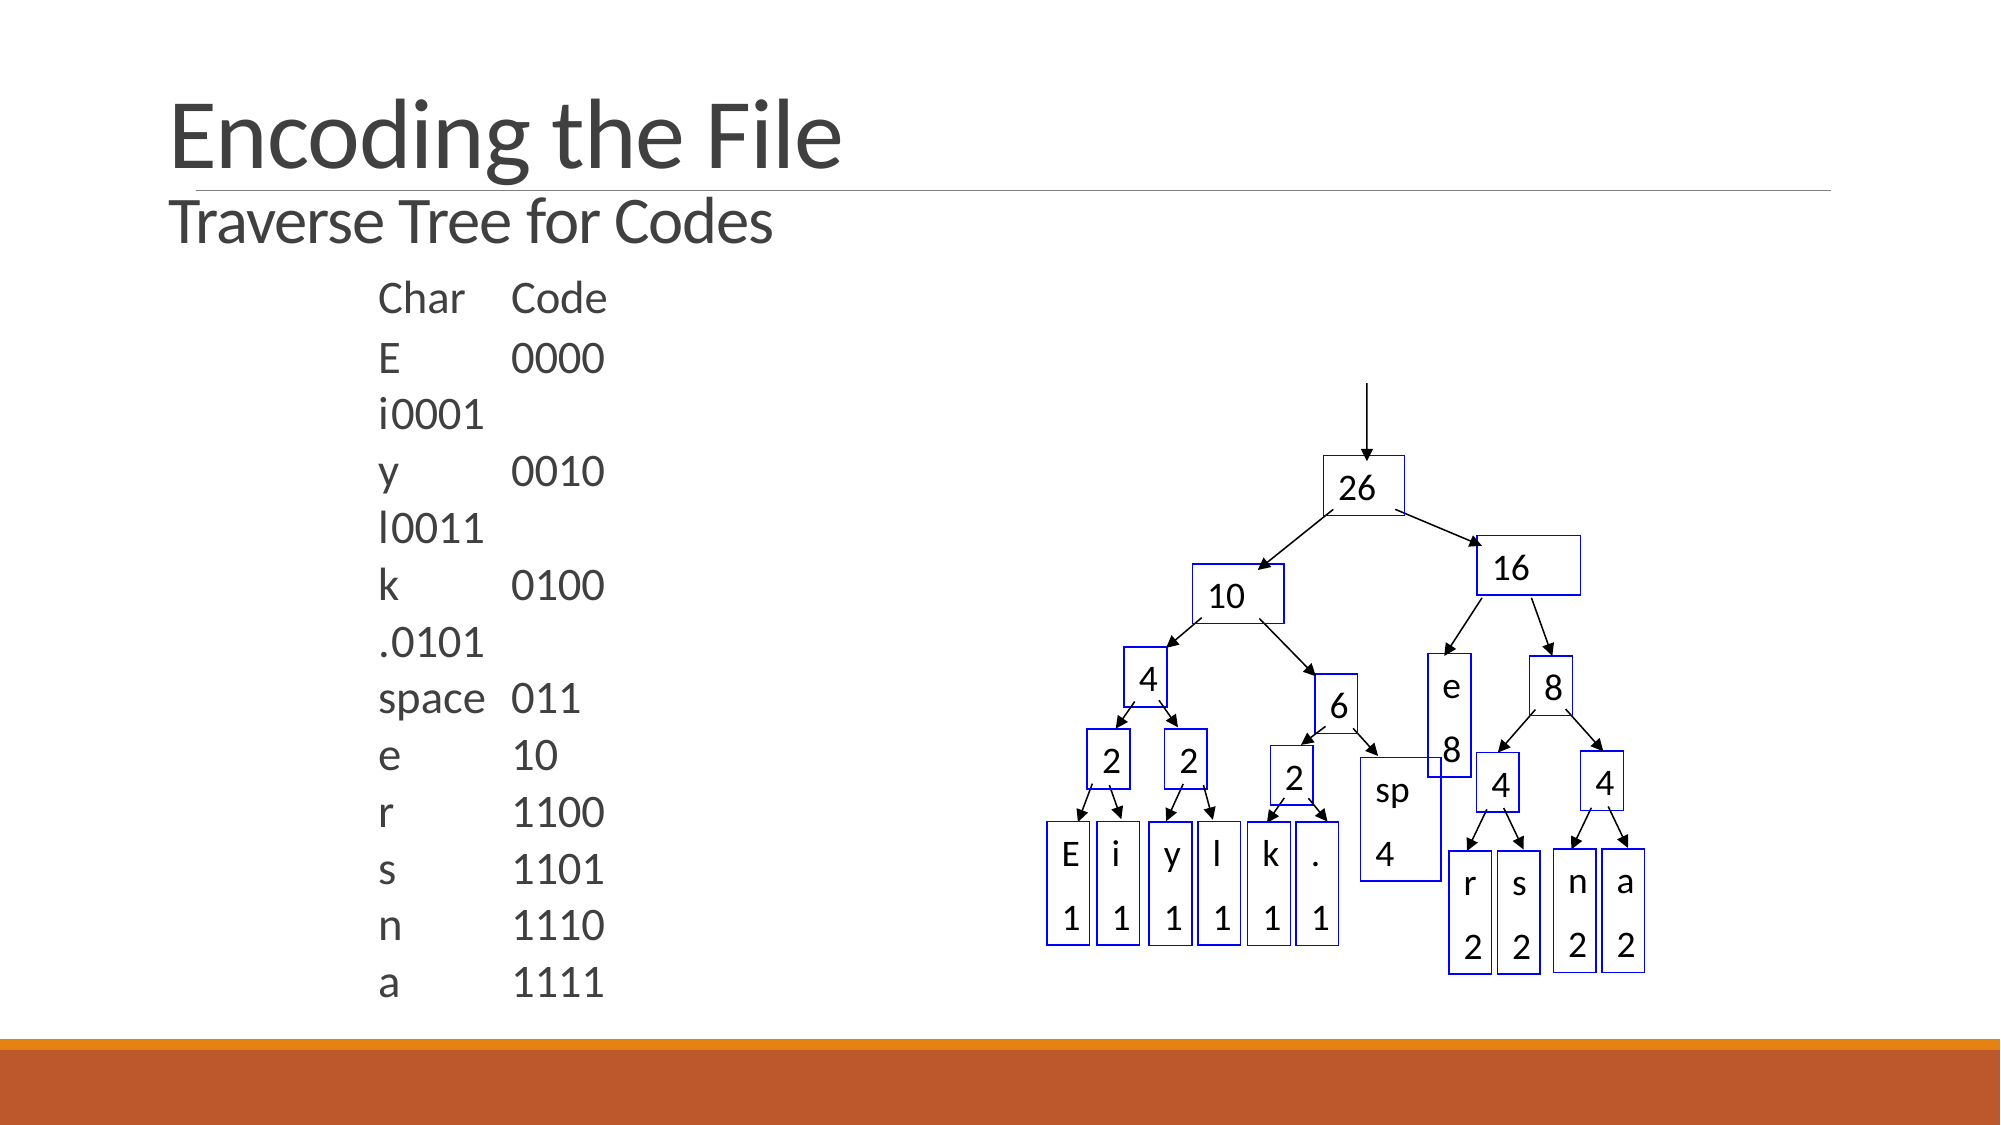

# Encoding the File Traverse Tree for Codes
Char		Code
E			0000
i			0001
y			0010
l			0011
k			0100
.			0101
space	011
e			10
r			1100
s			1101
n			1110
a			1111

26

16
10

4
e
8
8
6

2
2
2
4
4
sp
4

E
1
i
1
l
1
y
1
k
1
.
1
n
2
a
2
r
2
s
2